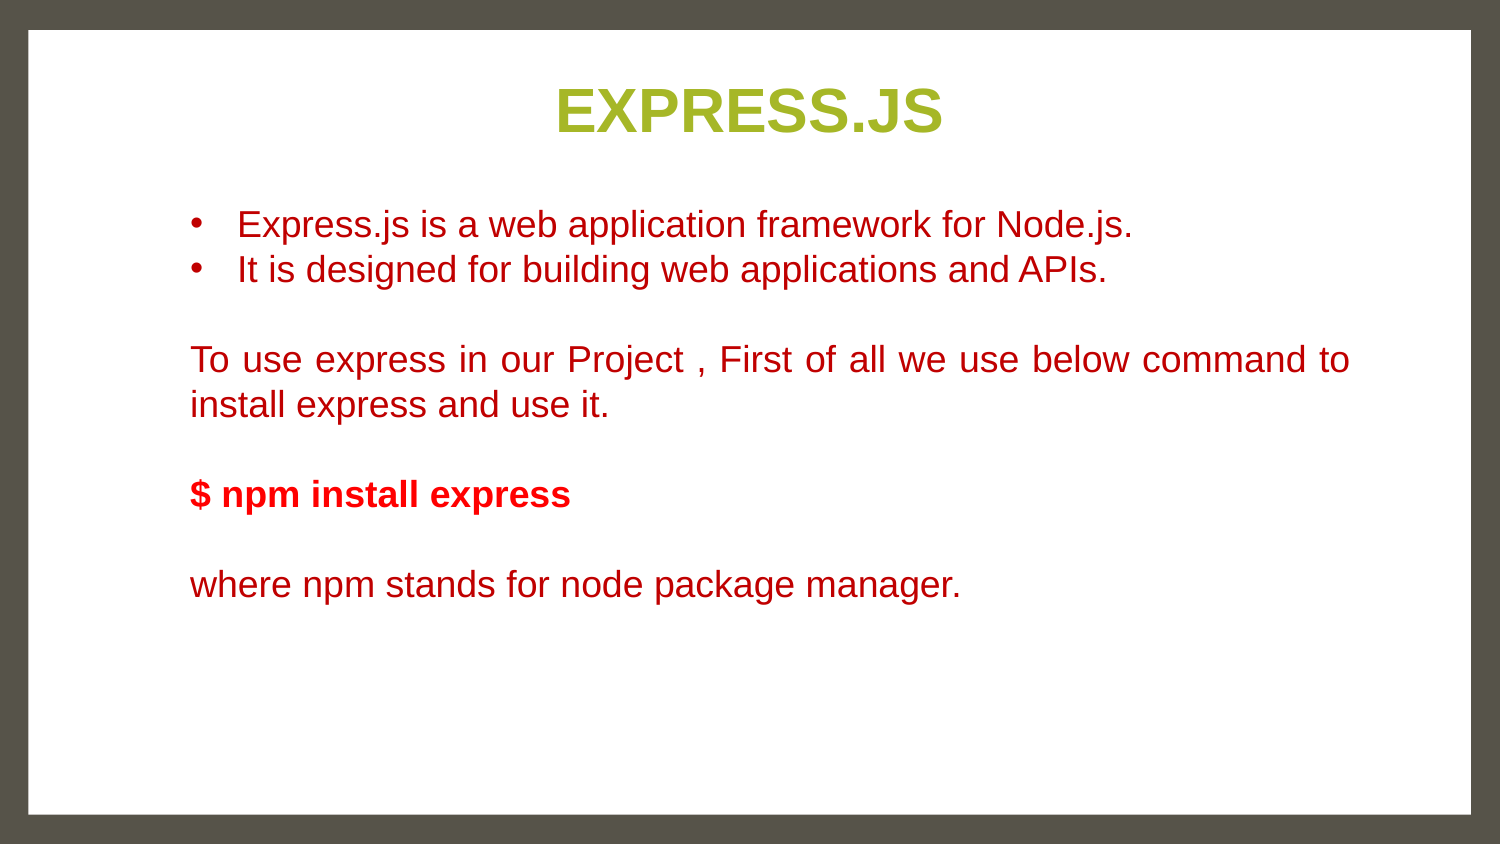

# EXPRESS.JS
Express.js is a web application framework for Node.js.
It is designed for building web applications and APIs.

To use express in our Project , First of all we use below command to install express and use it.

$ npm install express

where npm stands for node package manager.